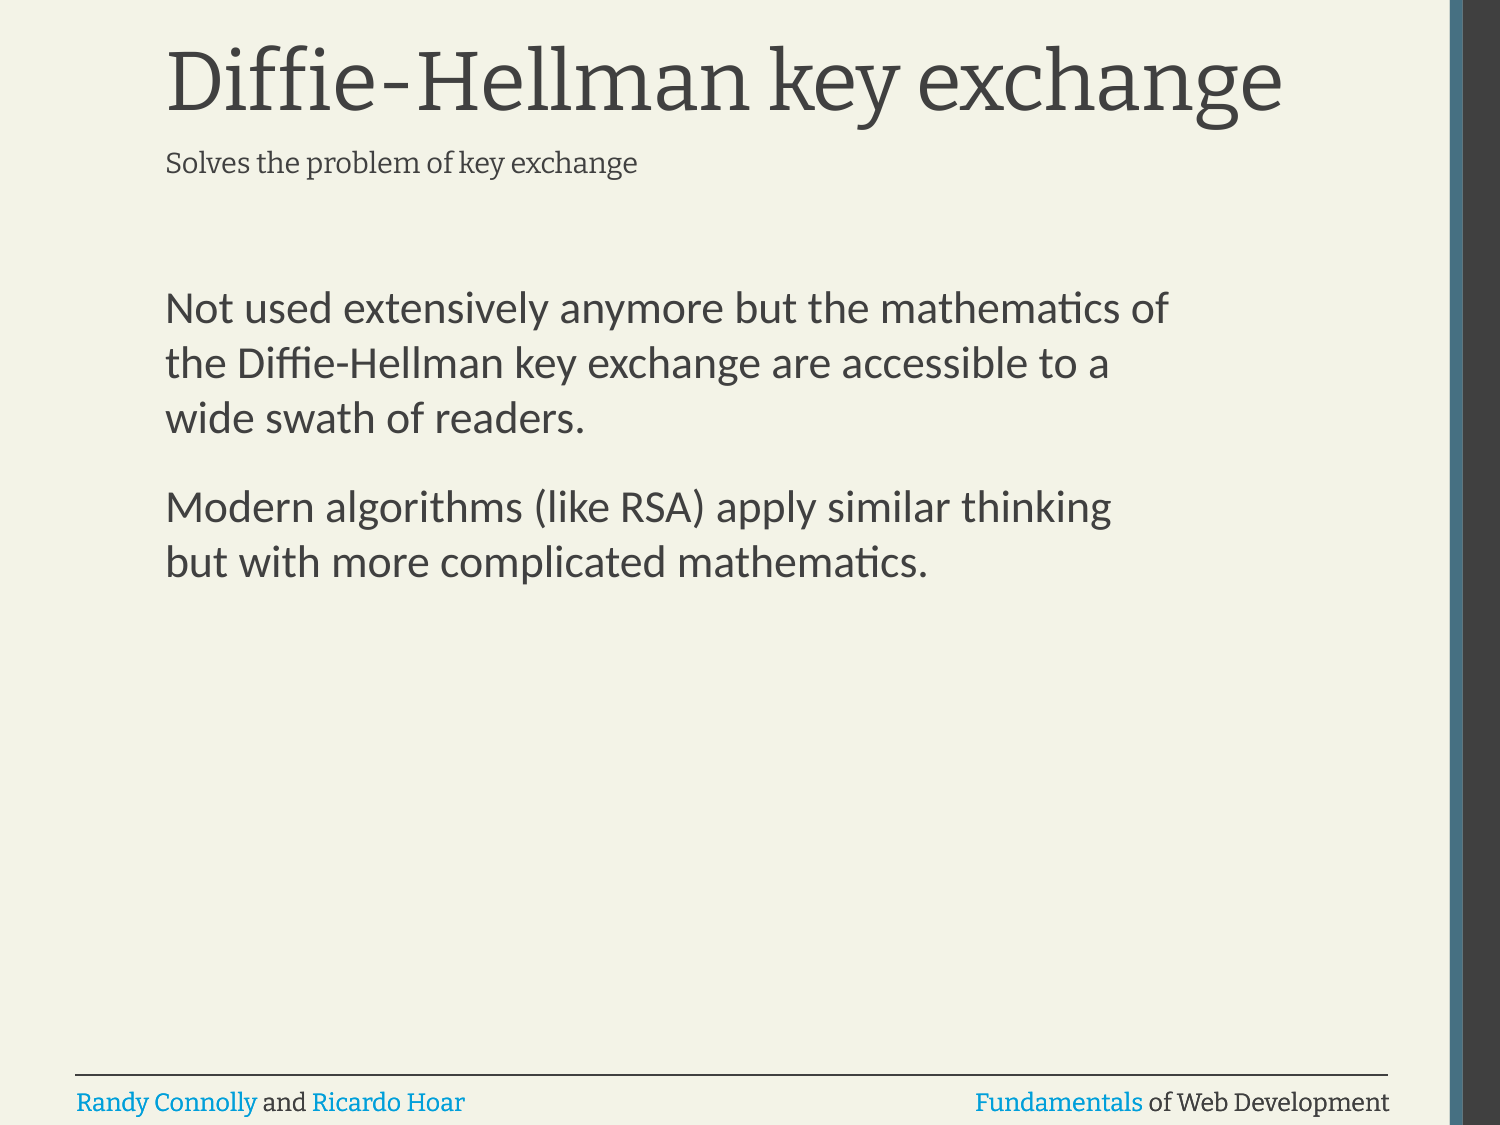

# Diffie-Hellman key exchange
Solves the problem of key exchange
Not used extensively anymore but the mathematics of the Diffie-Hellman key exchange are accessible to a wide swath of readers.
Modern algorithms (like RSA) apply similar thinking but with more complicated mathematics.